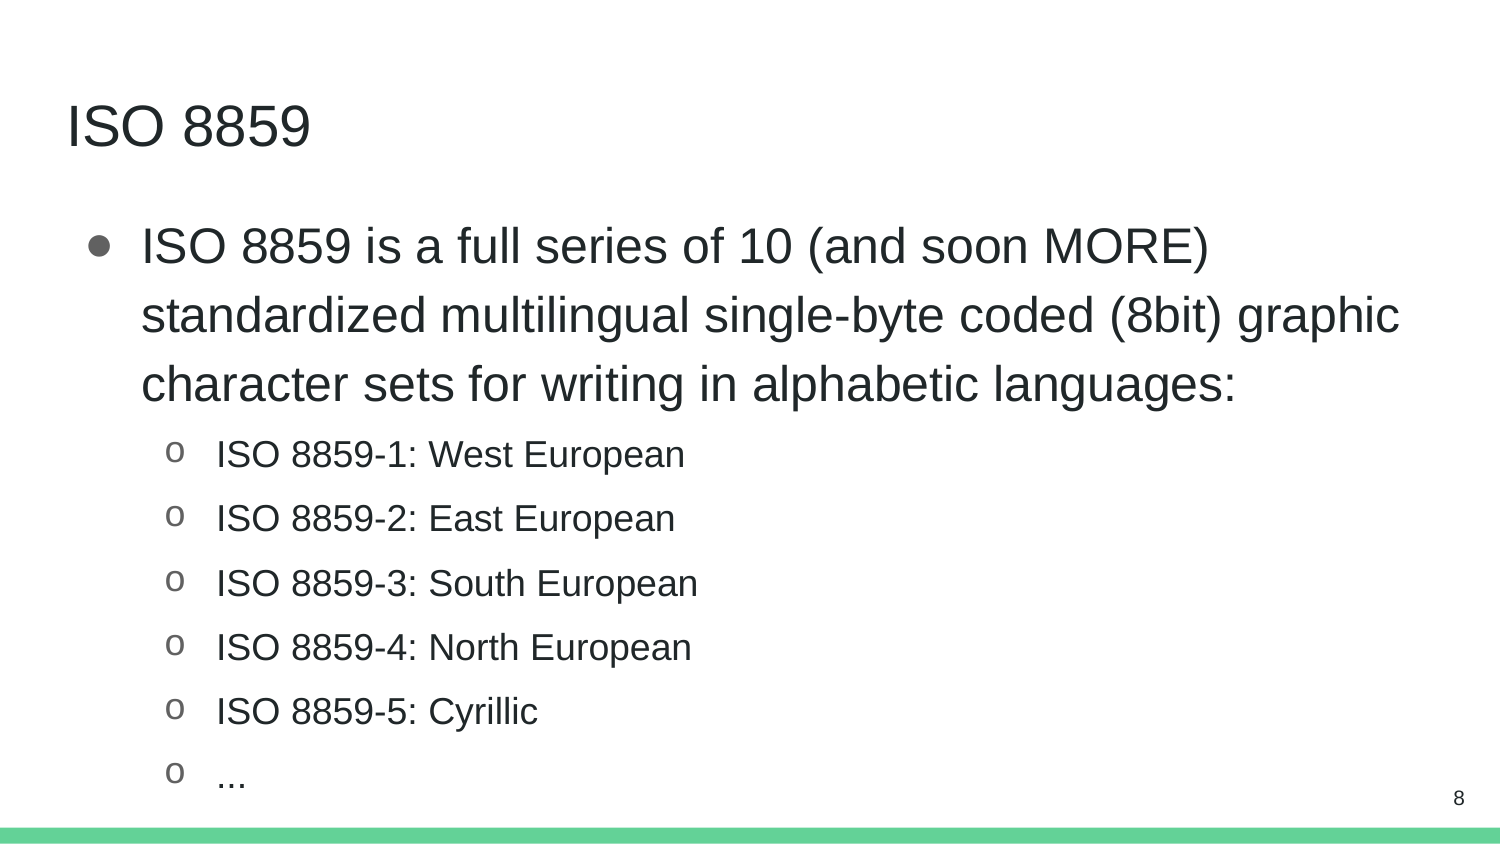

# ISO 8859
ISO 8859 is a full series of 10 (and soon MORE) standardized multilingual single-byte coded (8bit) graphic character sets for writing in alphabetic languages:
ISO 8859-1: West European
ISO 8859-2: East European
ISO 8859-3: South European
ISO 8859-4: North European
ISO 8859-5: Cyrillic
...
8